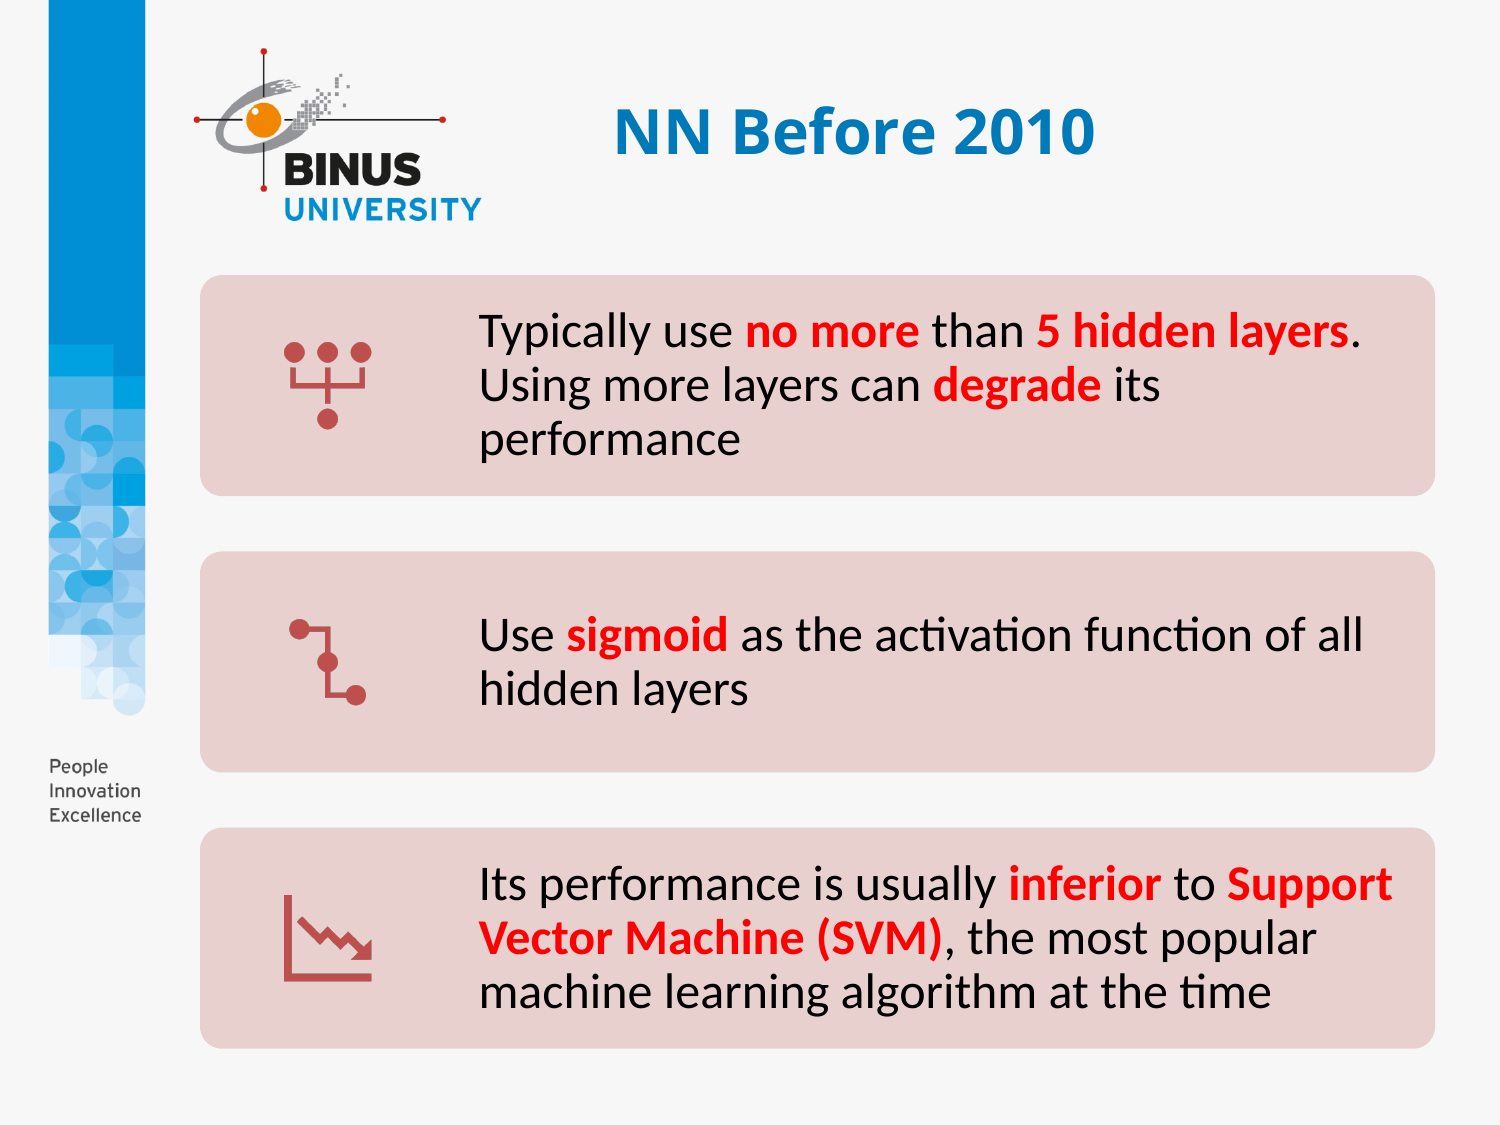

# NN Before 2010
Typically use no more than 5 hidden layers. Using more layers can degrade its performance
Use sigmoid as the activation function of all hidden layers
Its performance is usually inferior to Support Vector Machine (SVM), the most popular machine learning algorithm at the time